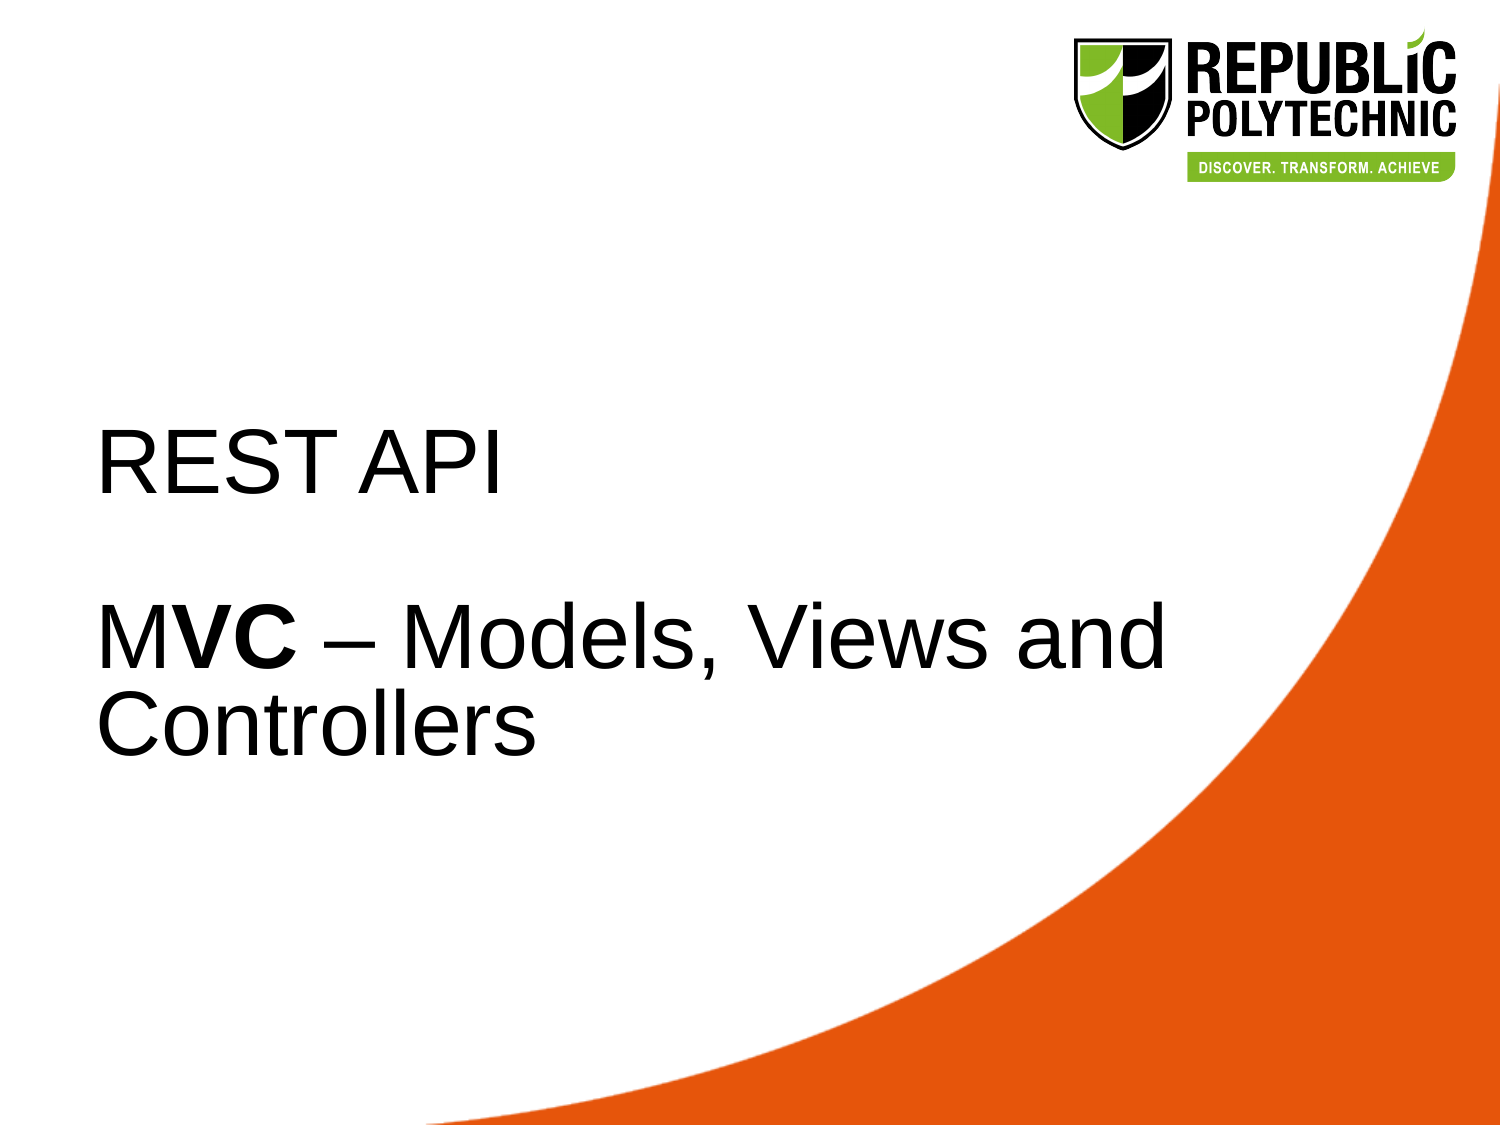

# REST API MVC – Models, Views and Controllers